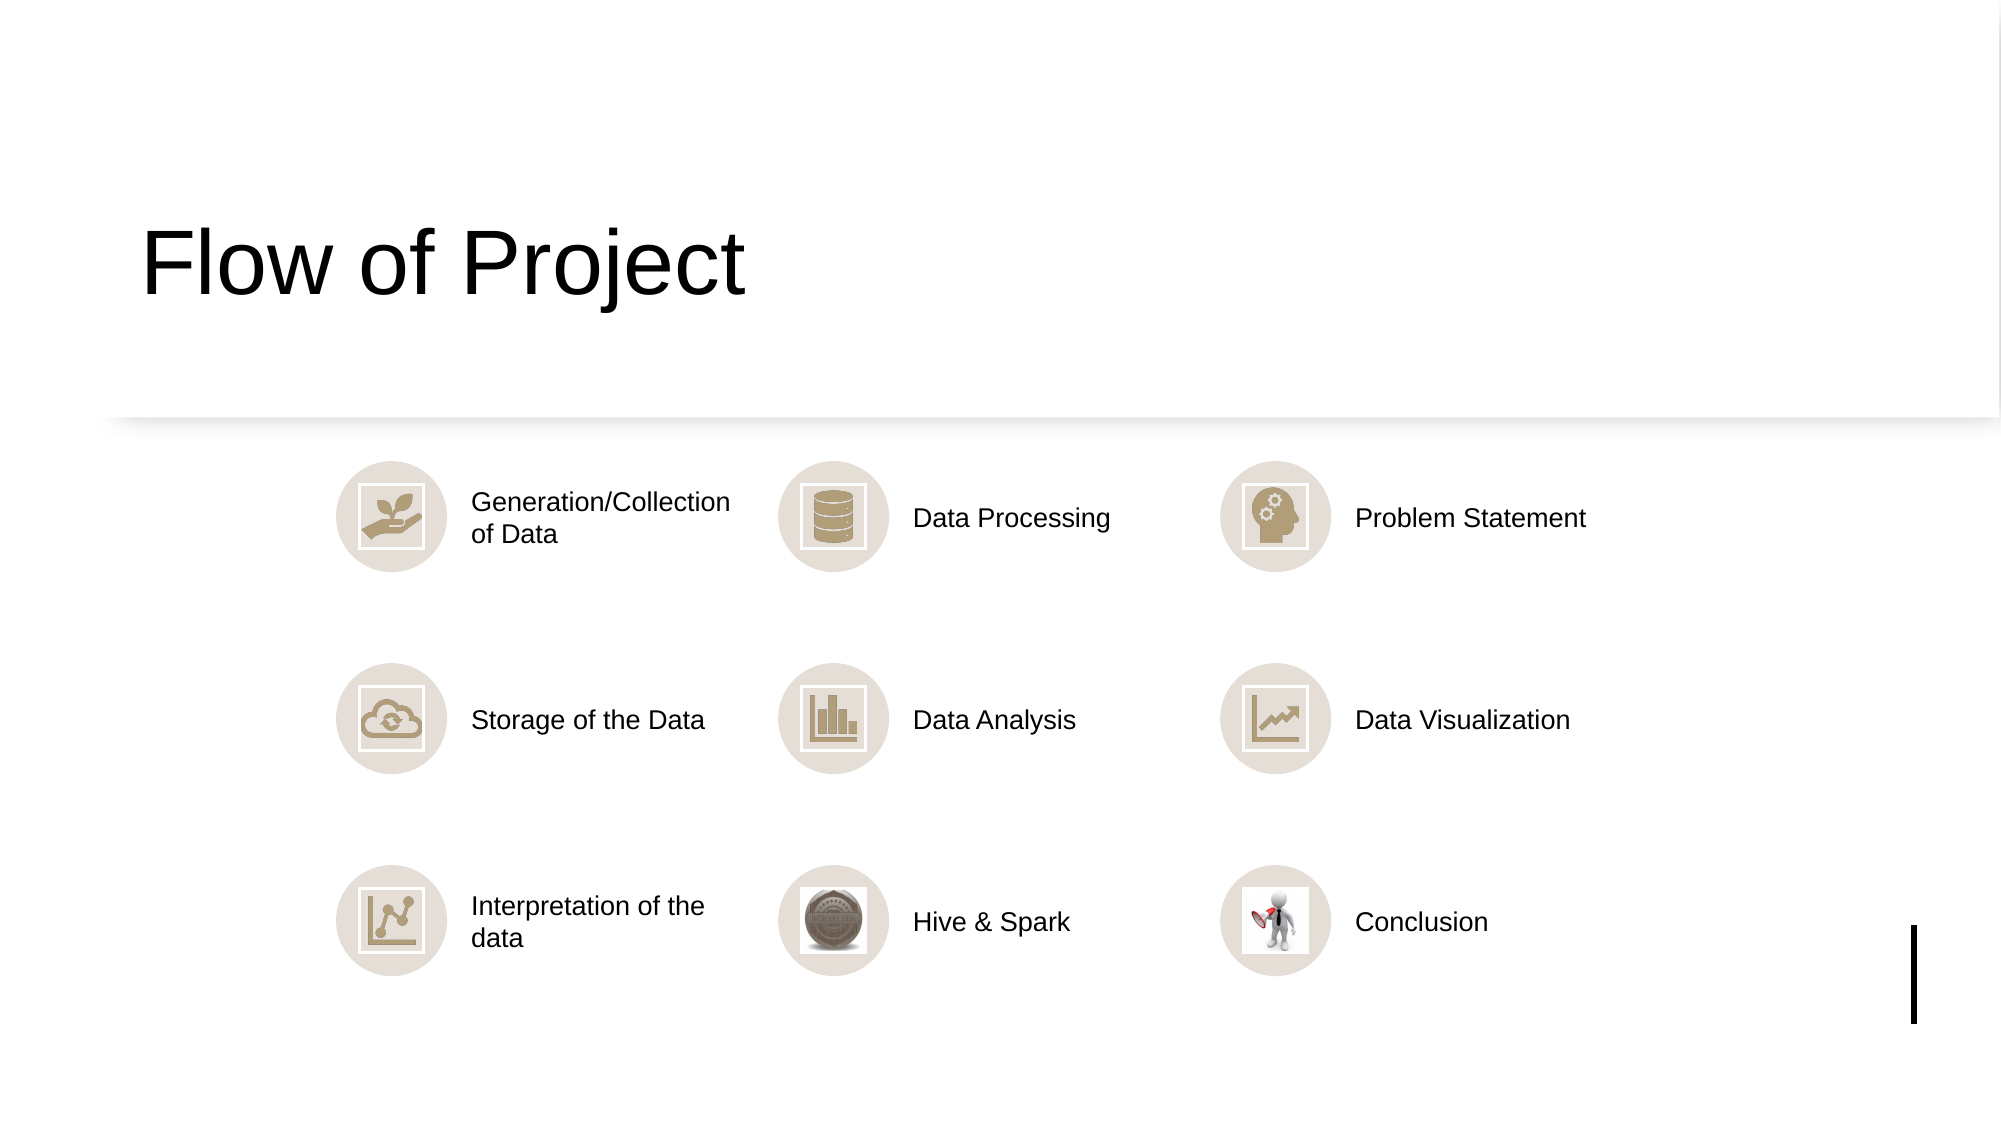

# Flow of Project

Generation/Collection of Data

Data Processing

Problem Statement

Storage of the Data

Data Analysis

Data Visualization

Interpretation of the data

Hive & Spark

Conclusion